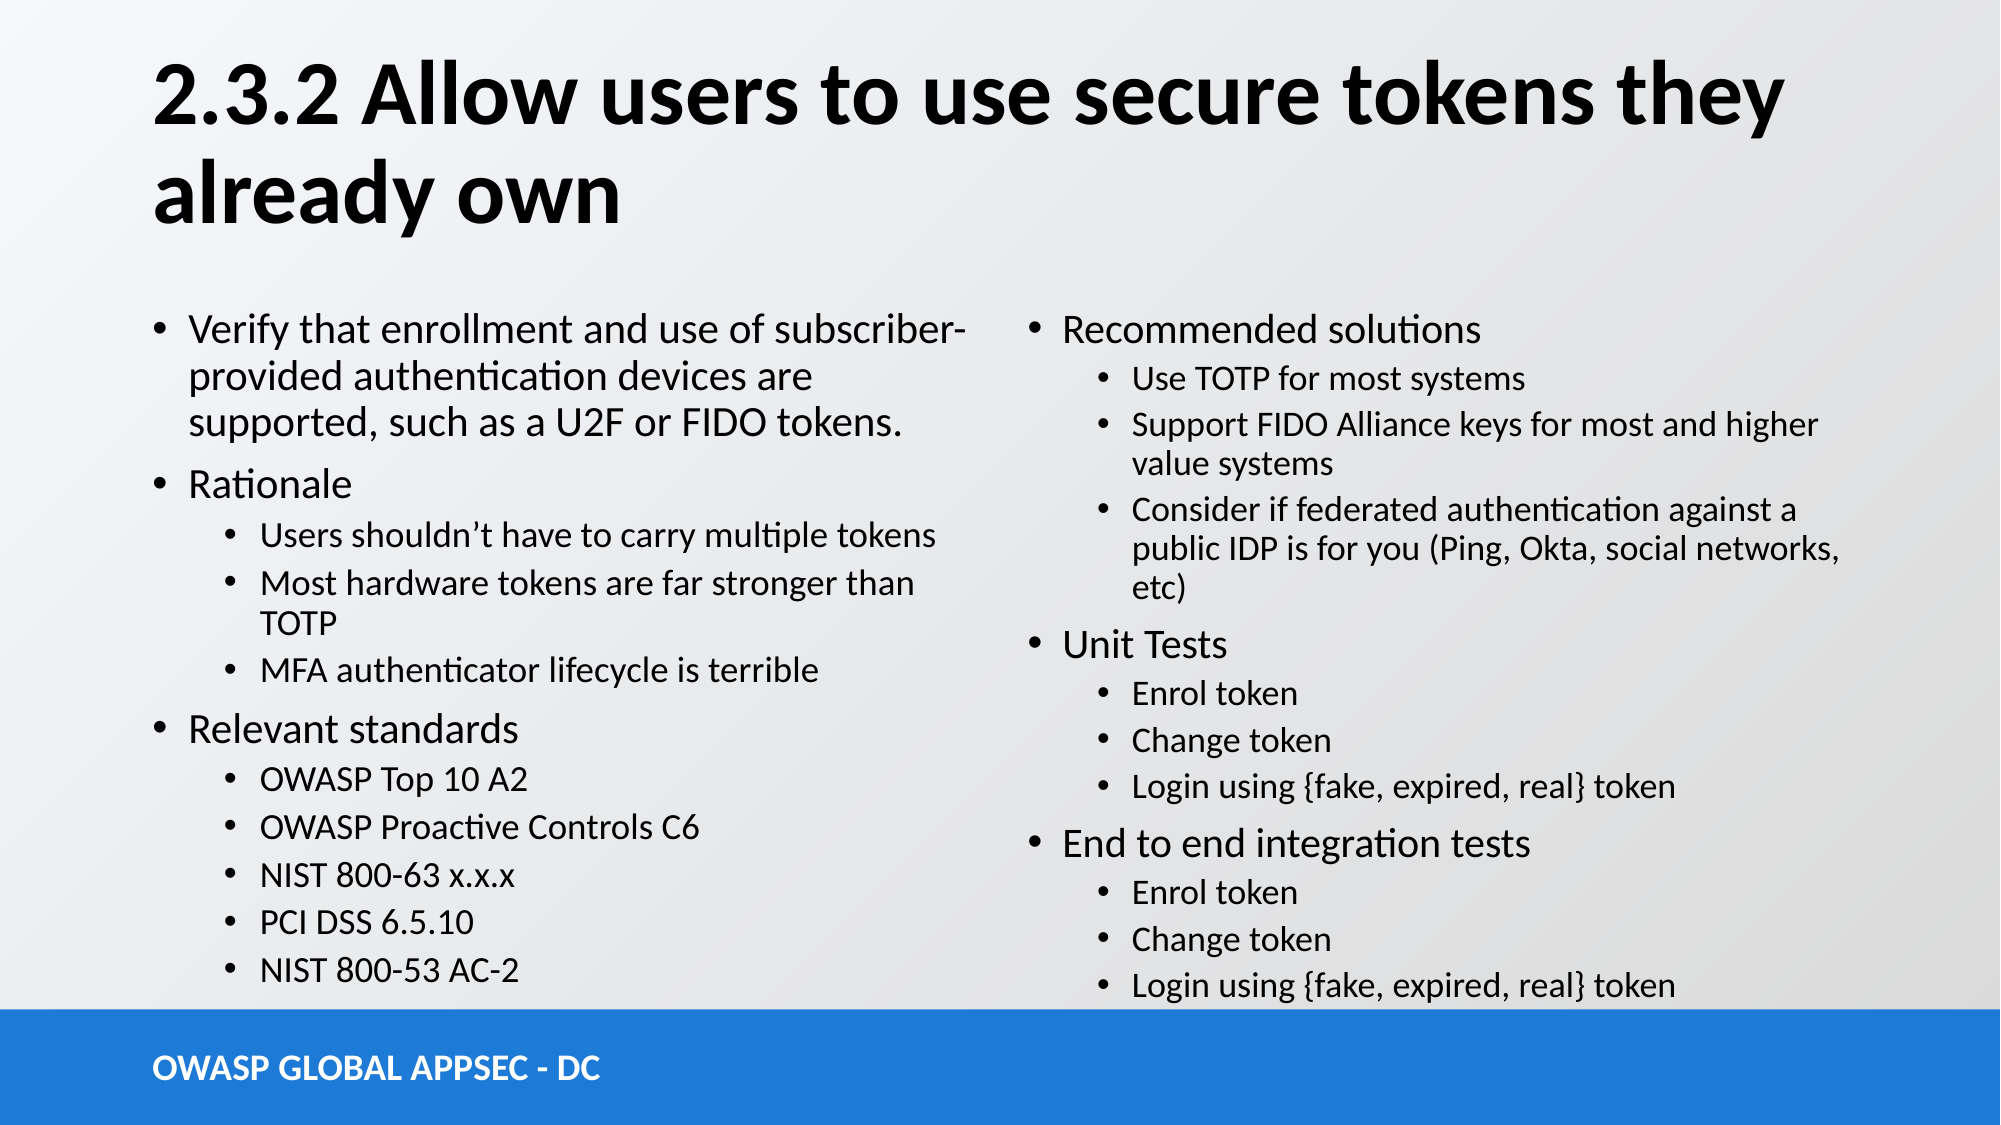

# 2.3.2 Allow users to use secure tokens they already own
Verify that enrollment and use of subscriber-provided authentication devices are supported, such as a U2F or FIDO tokens.
Rationale
Users shouldn’t have to carry multiple tokens
Most hardware tokens are far stronger than TOTP
MFA authenticator lifecycle is terrible
Relevant standards
OWASP Top 10 A2
OWASP Proactive Controls C6
NIST 800-63 x.x.x
PCI DSS 6.5.10
NIST 800-53 AC-2

Recommended solutions
Use TOTP for most systems
Support FIDO Alliance keys for most and higher value systems
Consider if federated authentication against a public IDP is for you (Ping, Okta, social networks, etc)
Unit Tests
Enrol token
Change token
Login using {fake, expired, real} token
End to end integration tests
Enrol token
Change token
Login using {fake, expired, real} token